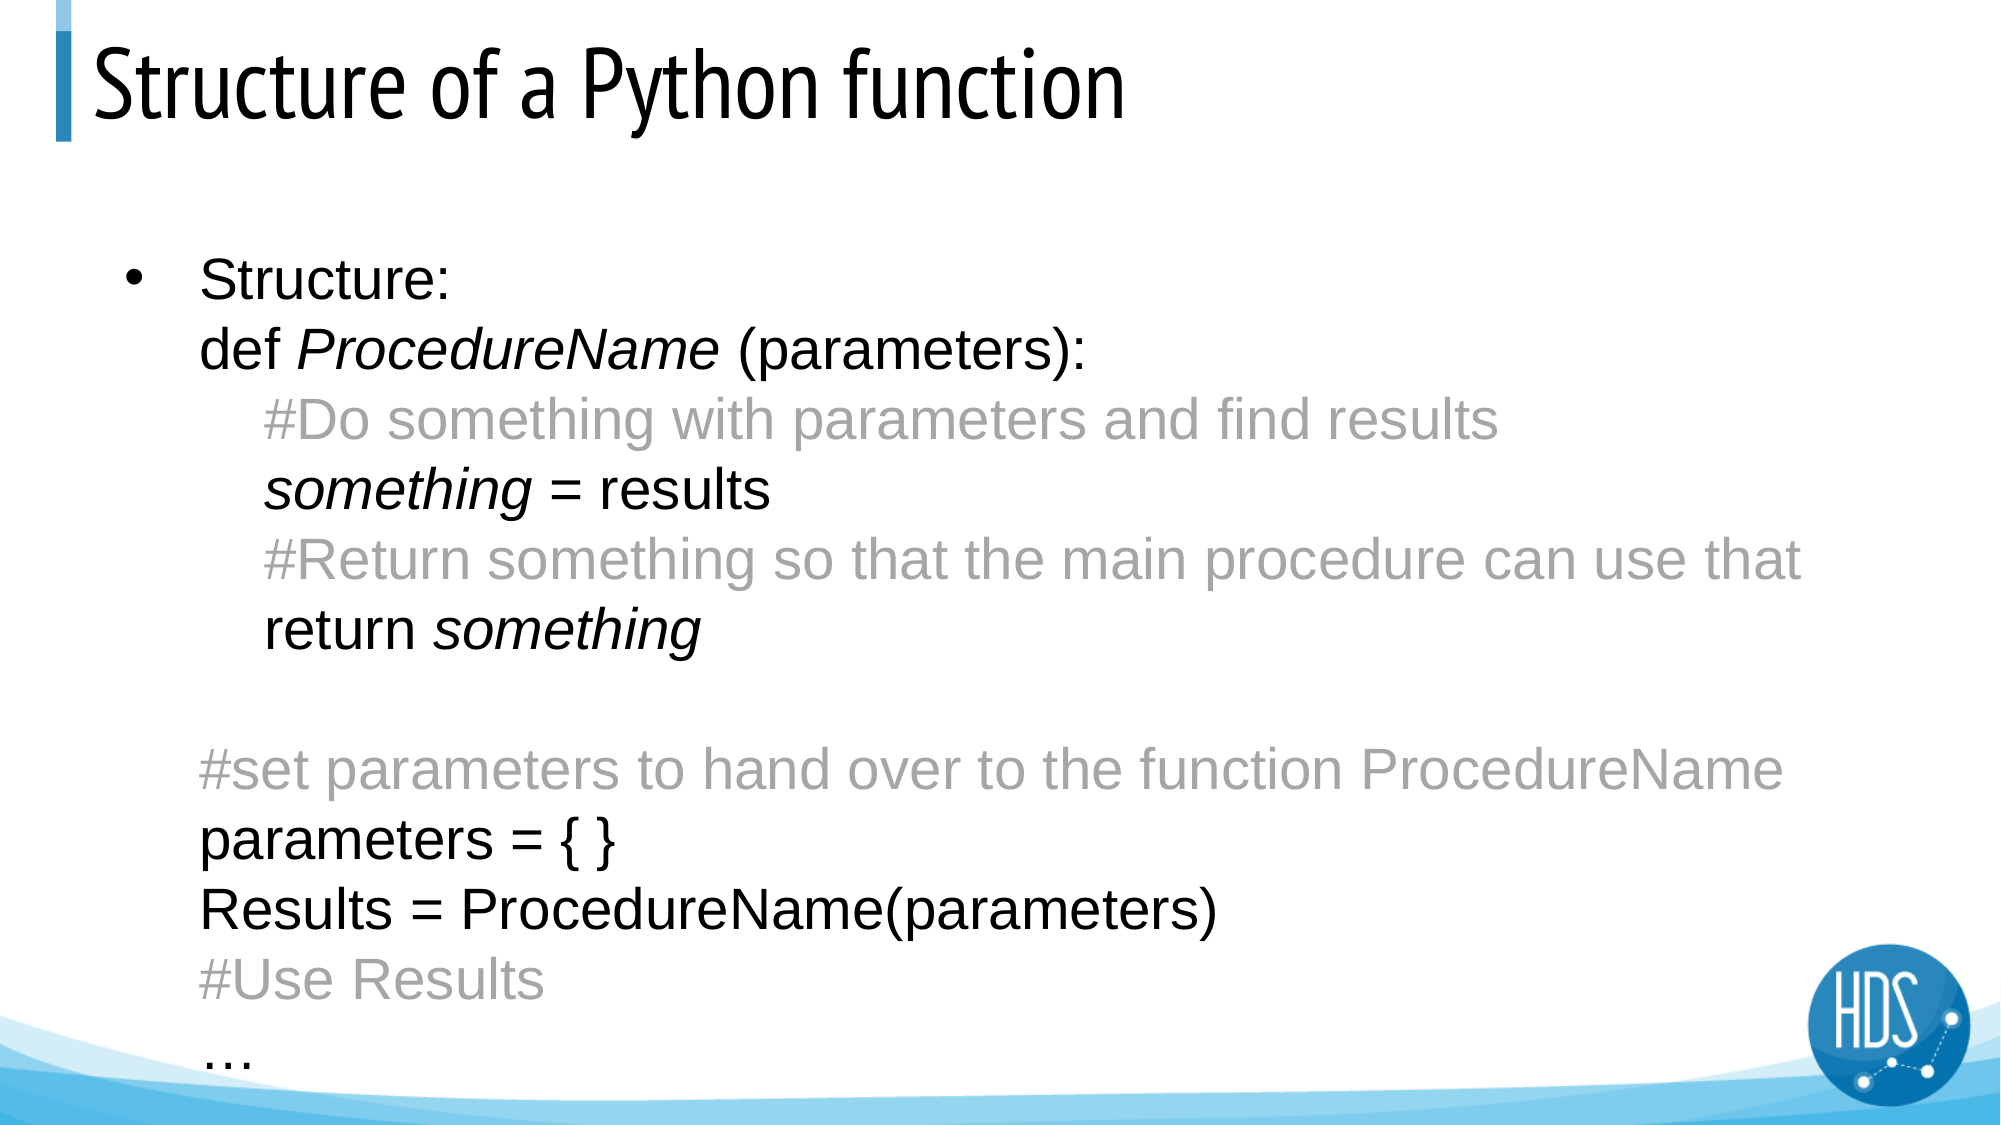

# Structure of a Python function
Structure:
def ProcedureName (parameters):
    #Do something with parameters and find results
    something = results
    #Return something so that the main procedure can use that
    return something
#set parameters to hand over to the function ProcedureName
parameters = { }
Results = ProcedureName(parameters)
#Use Results
…